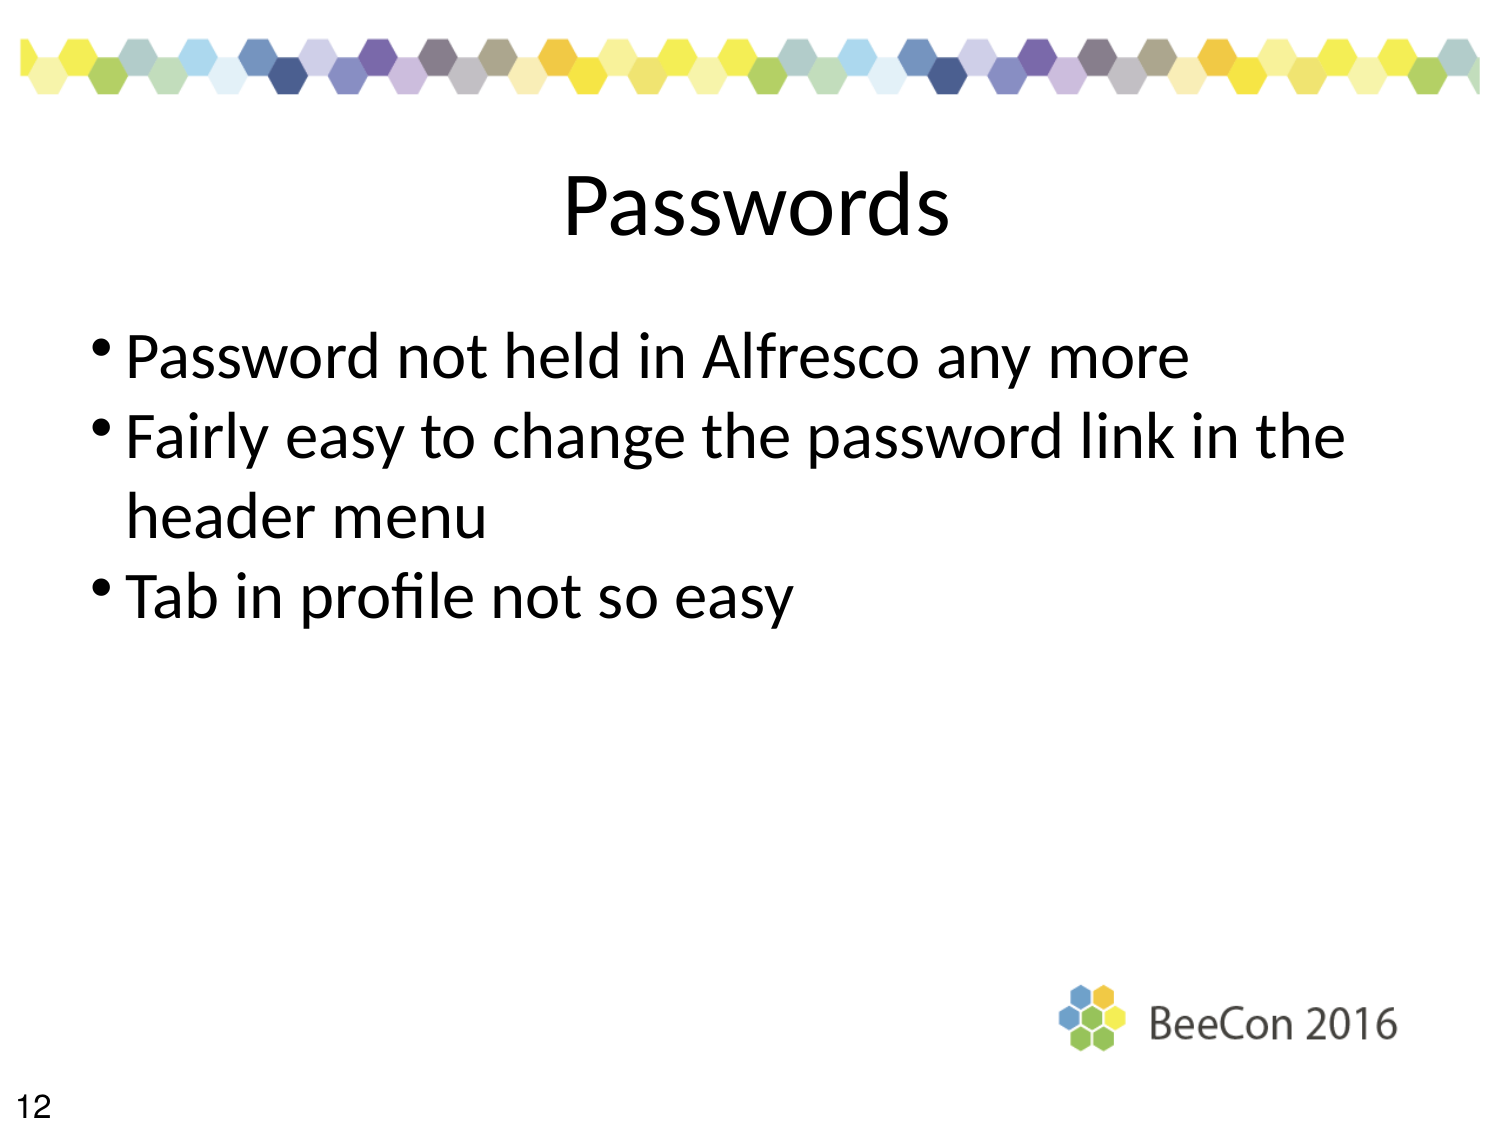

Passwords
Password not held in Alfresco any more
Fairly easy to change the password link in the header menu
Tab in profile not so easy
12